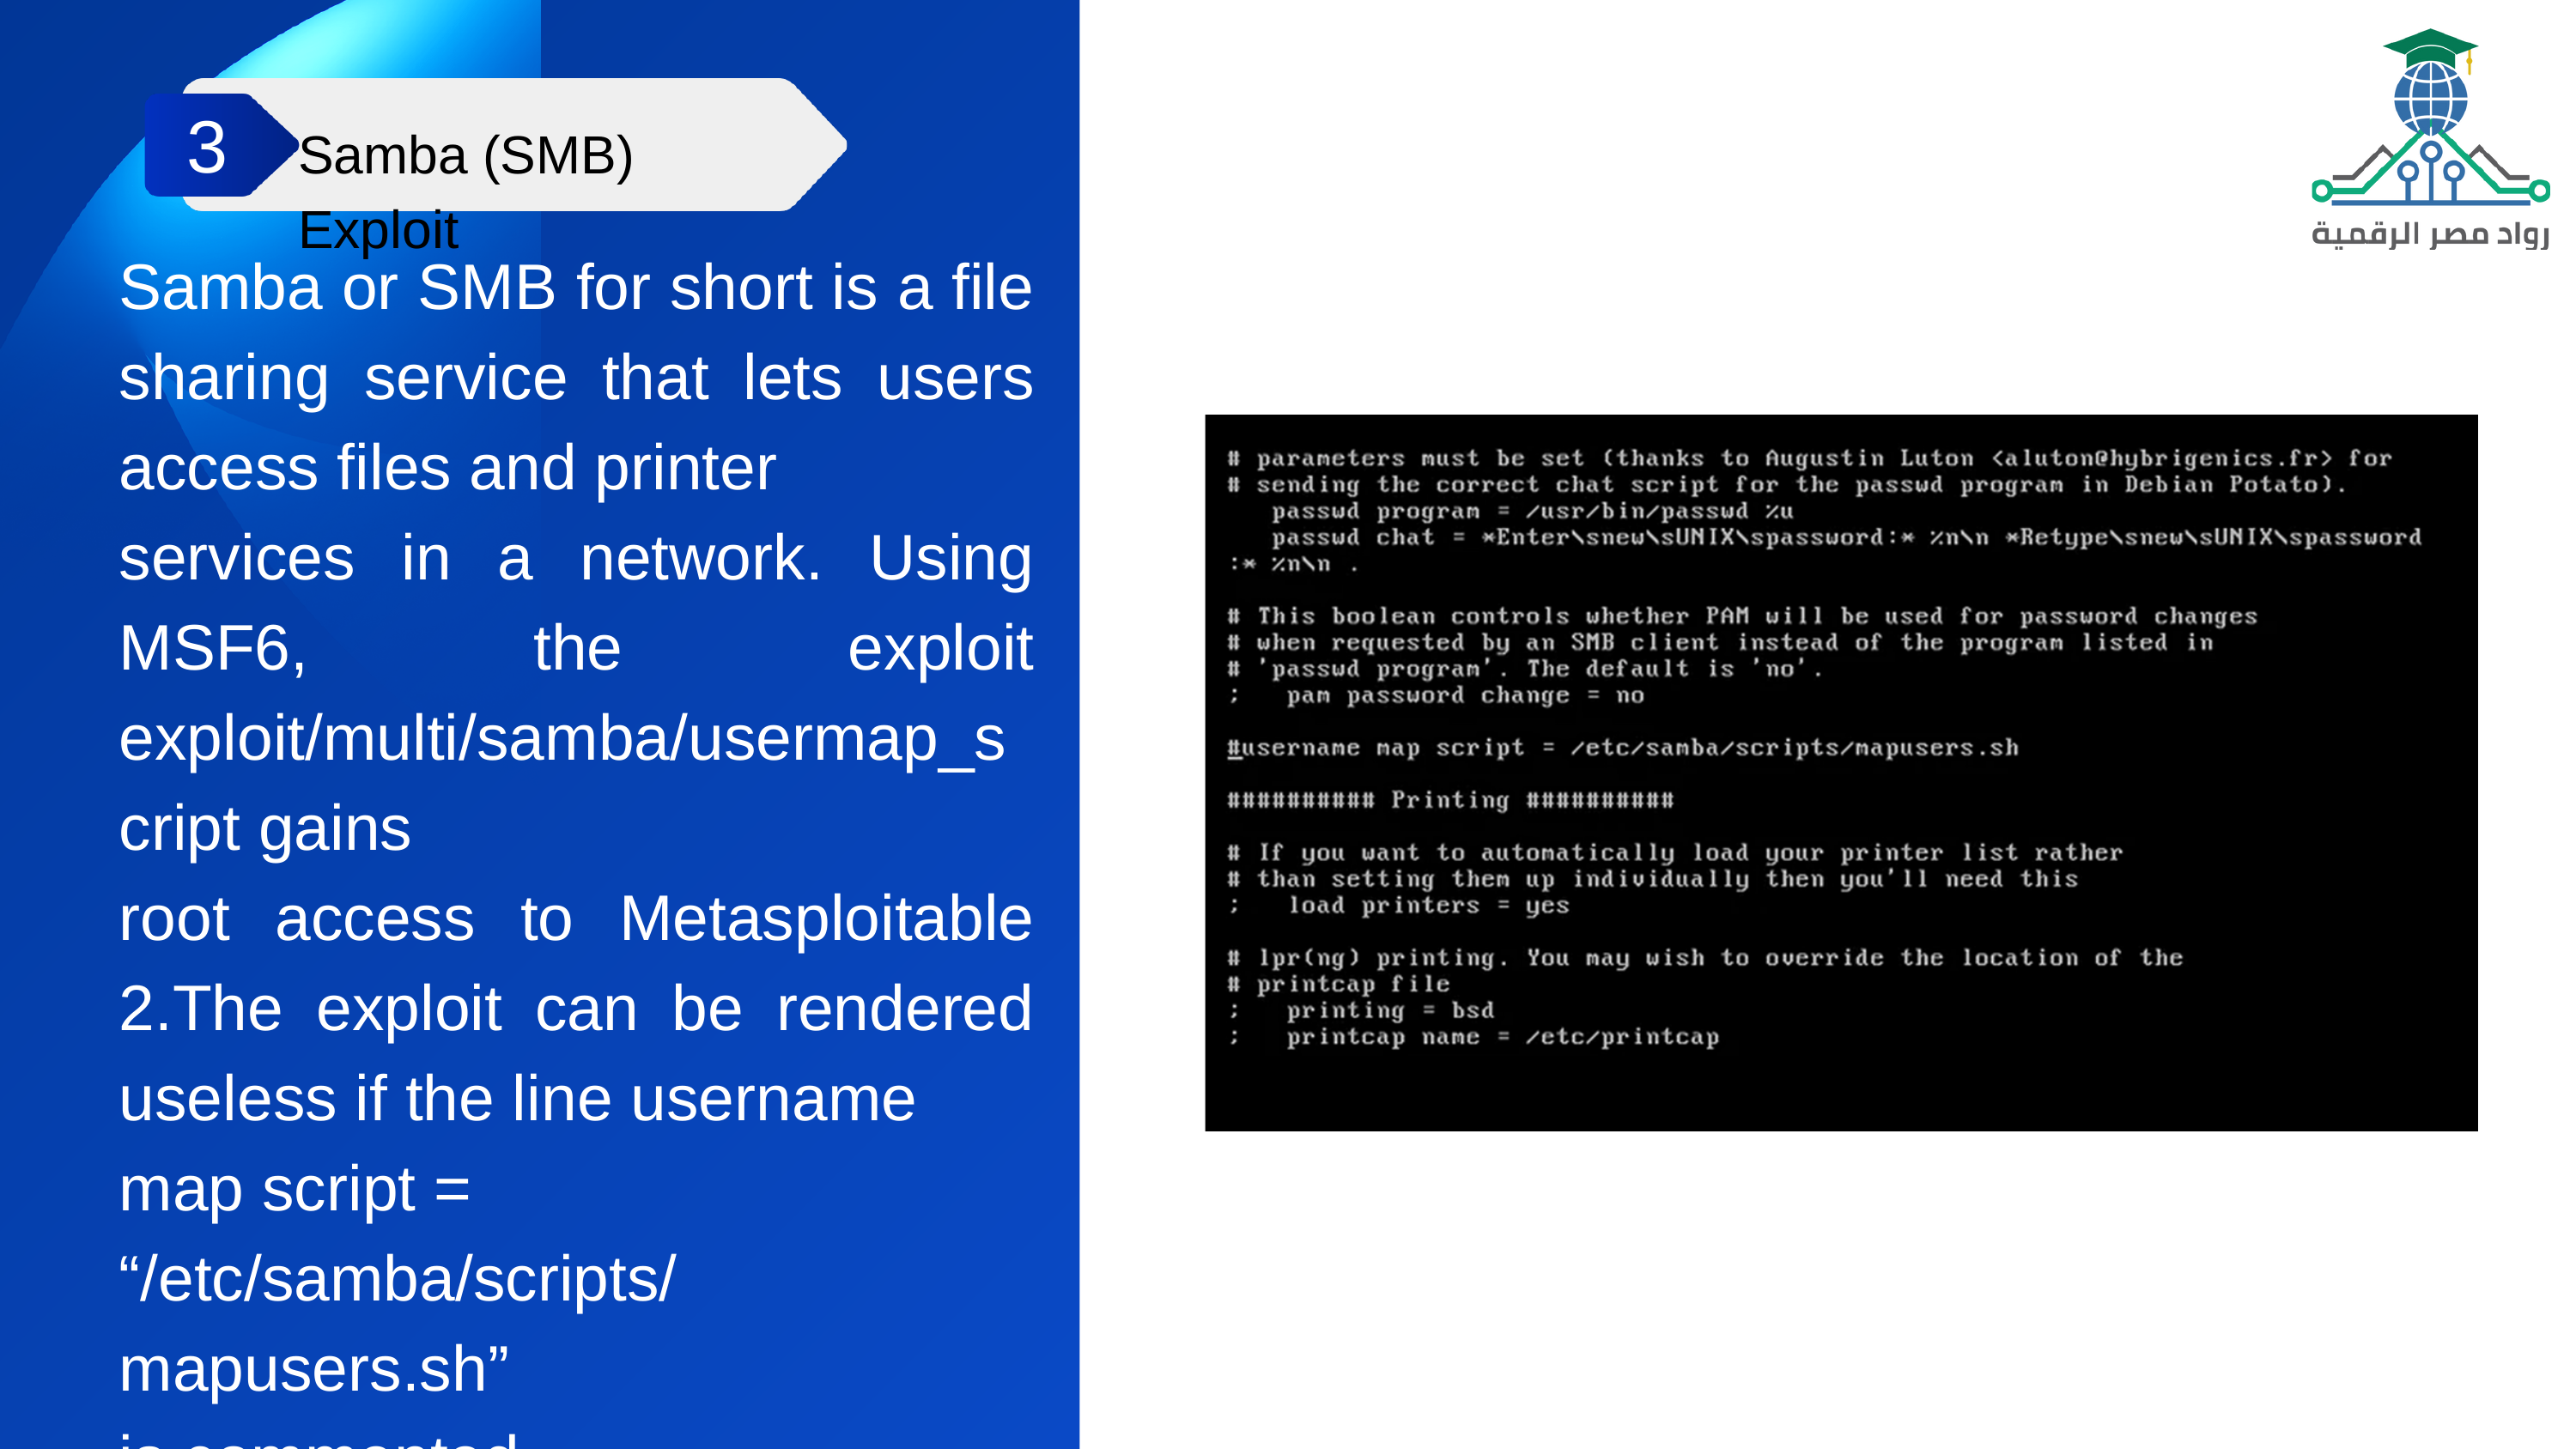

Samba (SMB) Exploit
3
Samba or SMB for short is a file sharing service that lets users access files and printer
services in a network. Using MSF6, the exploit exploit/multi/samba/usermap_script gains
root access to Metasploitable 2.The exploit can be rendered useless if the line username
map script =
“/etc/samba/scripts/mapusers.sh”
is commented.